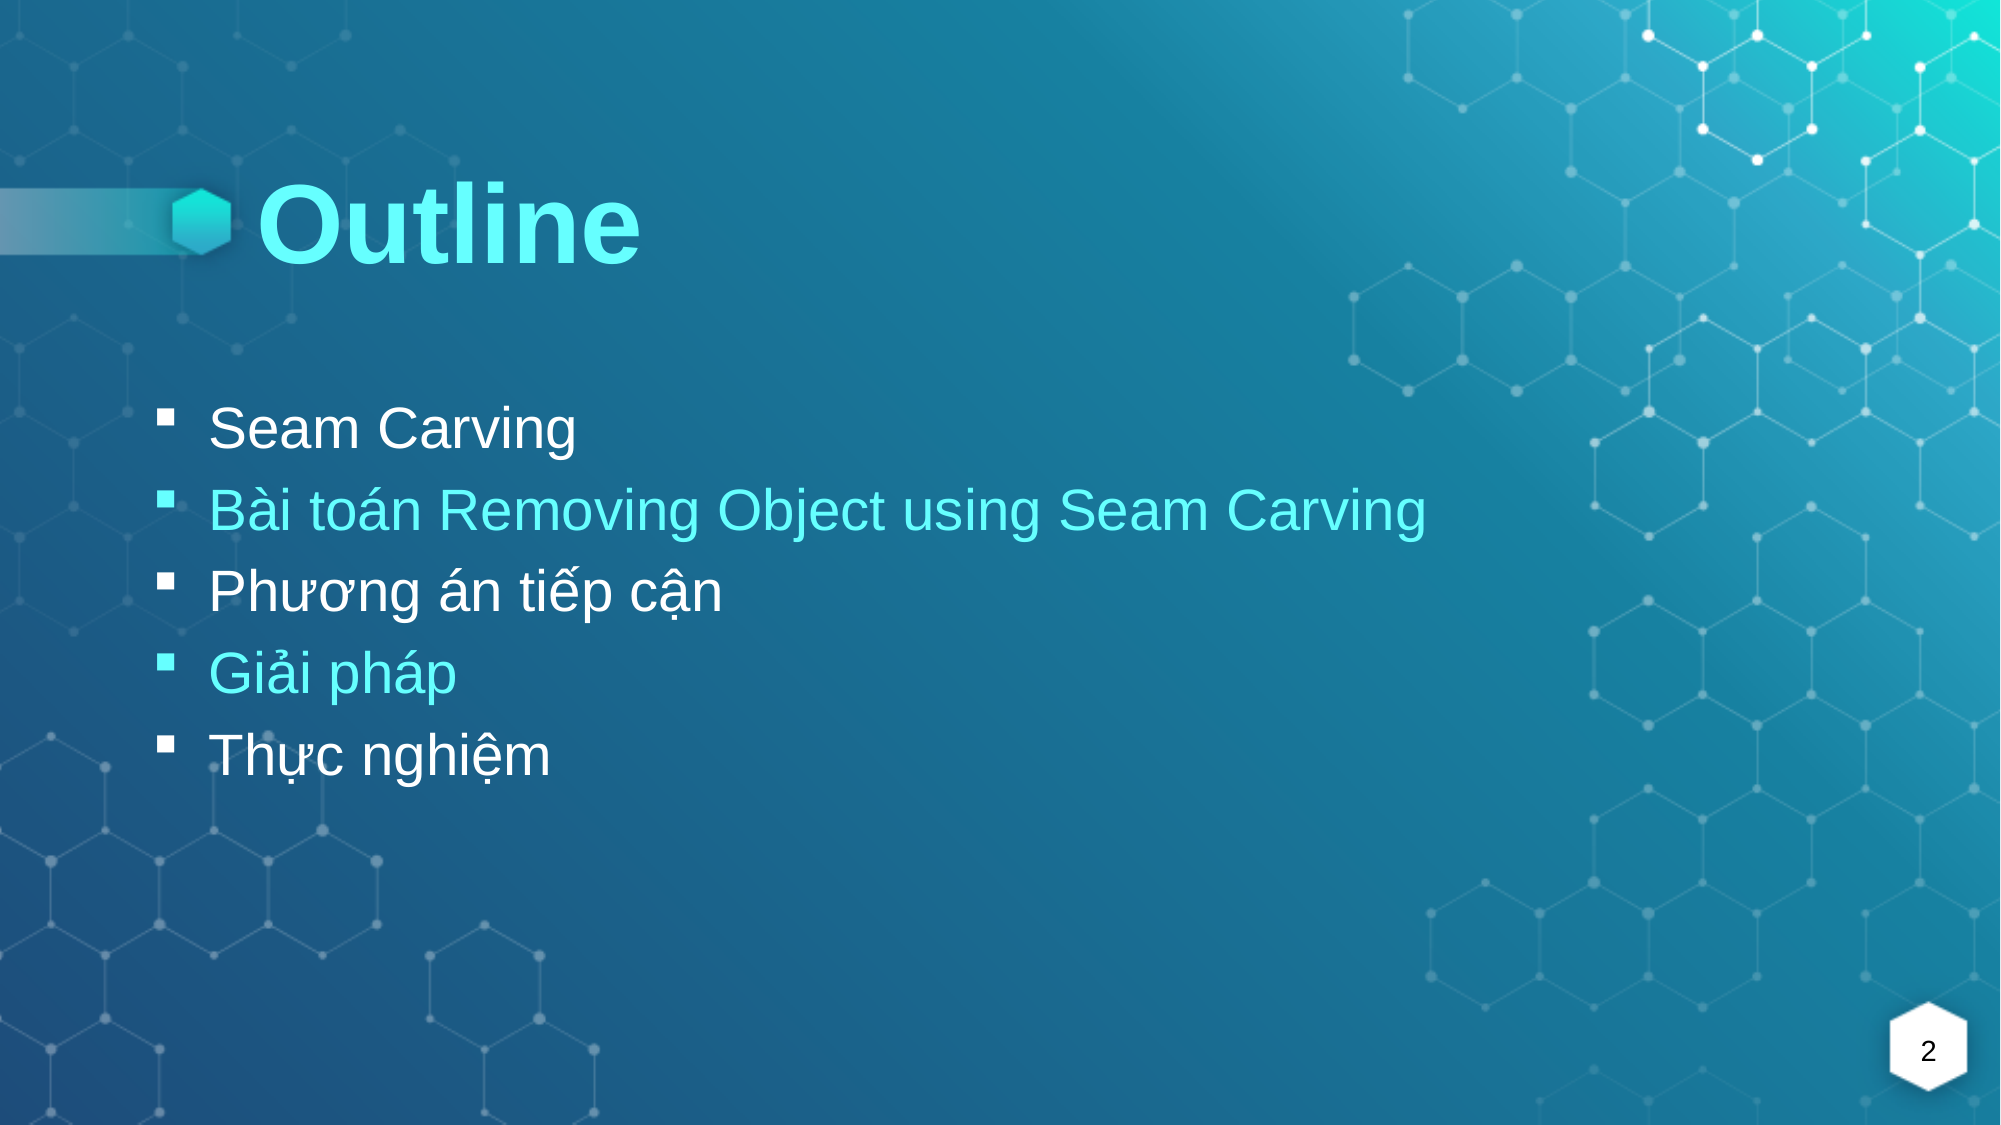

# Outline
Seam Carving
Bài toán Removing Object using Seam Carving
Phương án tiếp cận
Giải pháp
Thực nghiệm